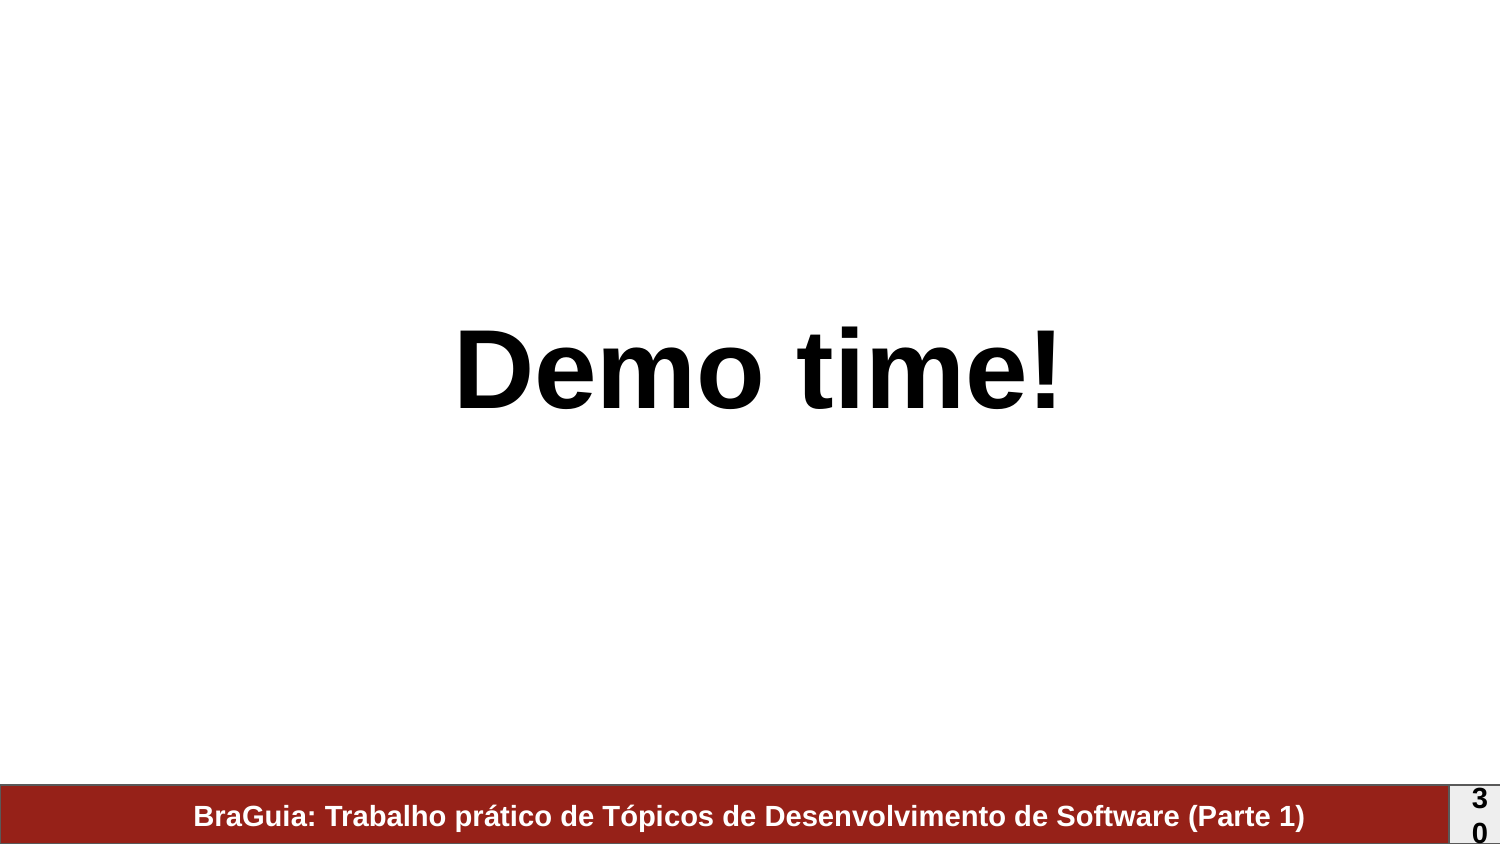

#
Demo time!
BraGuia: Trabalho prático de Tópicos de Desenvolvimento de Software (Parte 1)
30